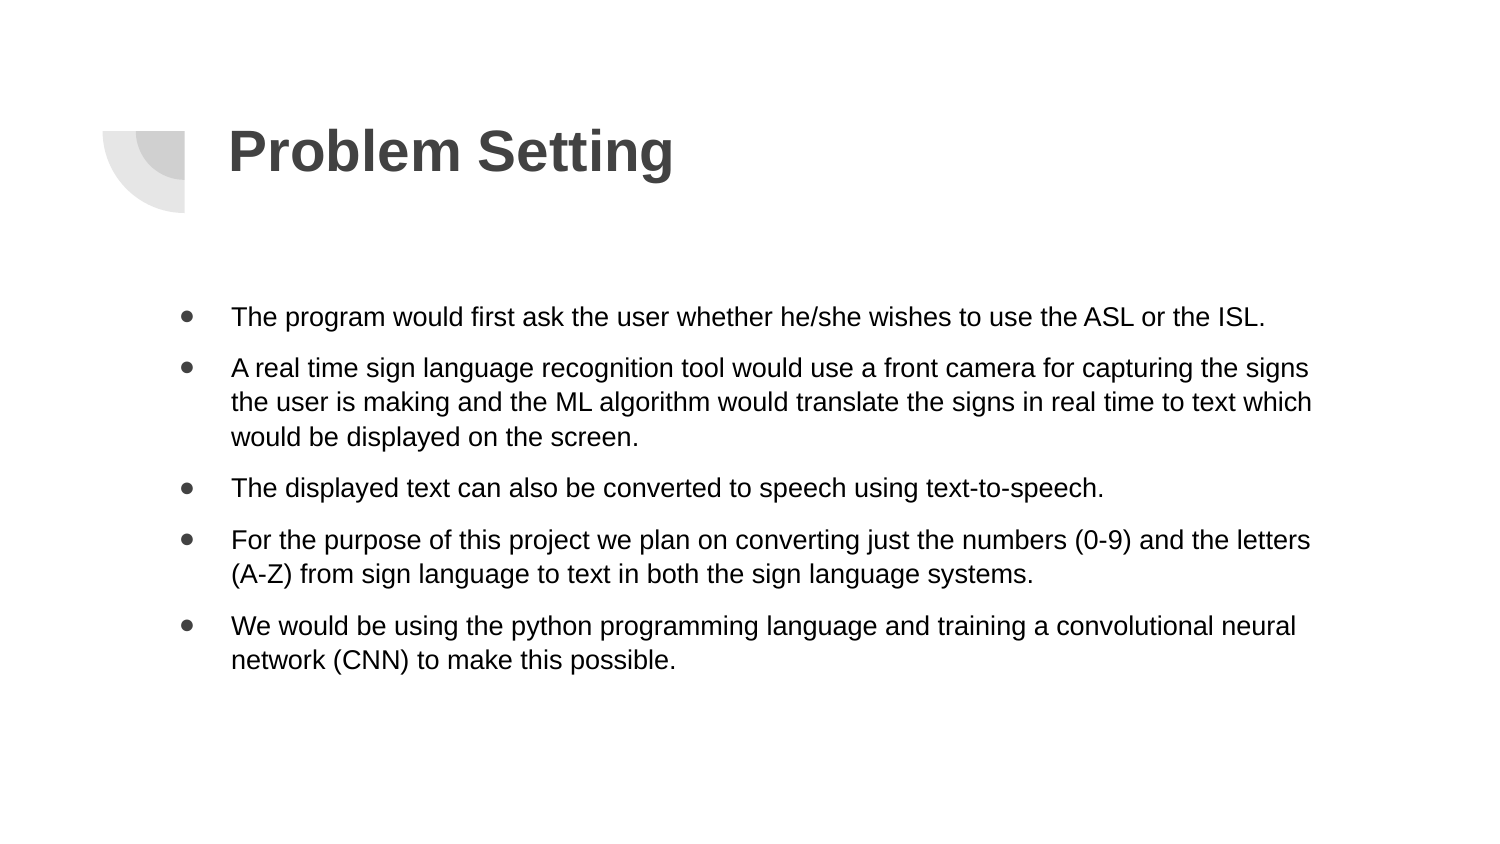

# Problem Setting
The program would first ask the user whether he/she wishes to use the ASL or the ISL.
A real time sign language recognition tool would use a front camera for capturing the signs the user is making and the ML algorithm would translate the signs in real time to text which would be displayed on the screen.
The displayed text can also be converted to speech using text-to-speech.
For the purpose of this project we plan on converting just the numbers (0-9) and the letters (A-Z) from sign language to text in both the sign language systems.
We would be using the python programming language and training a convolutional neural network (CNN) to make this possible.